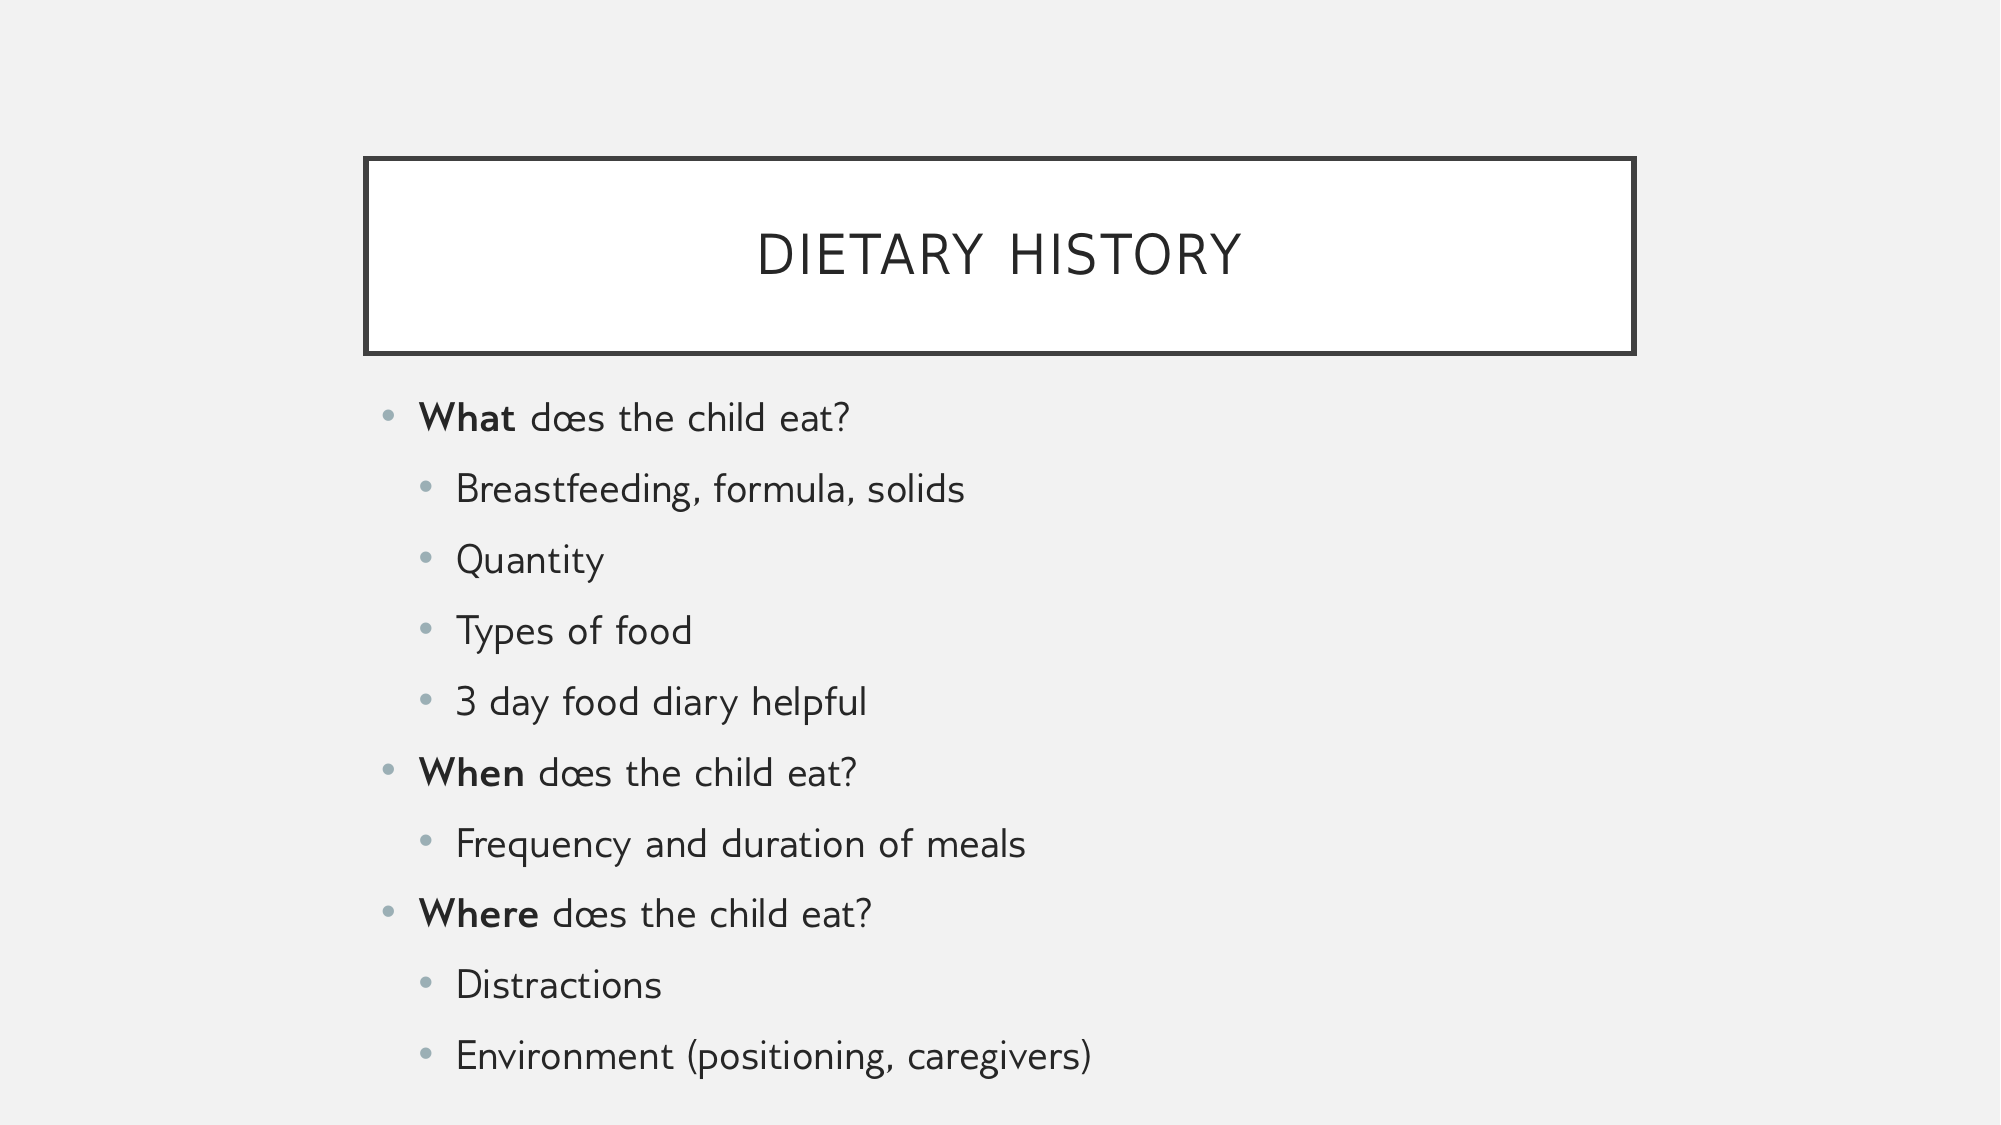

# Dietary History
What does the child eat?
Breastfeeding, formula, solids
Quantity
Types of food
3 day food diary helpful
When does the child eat?
Frequency and duration of meals
Where does the child eat?
Distractions
Environment (positioning, caregivers)